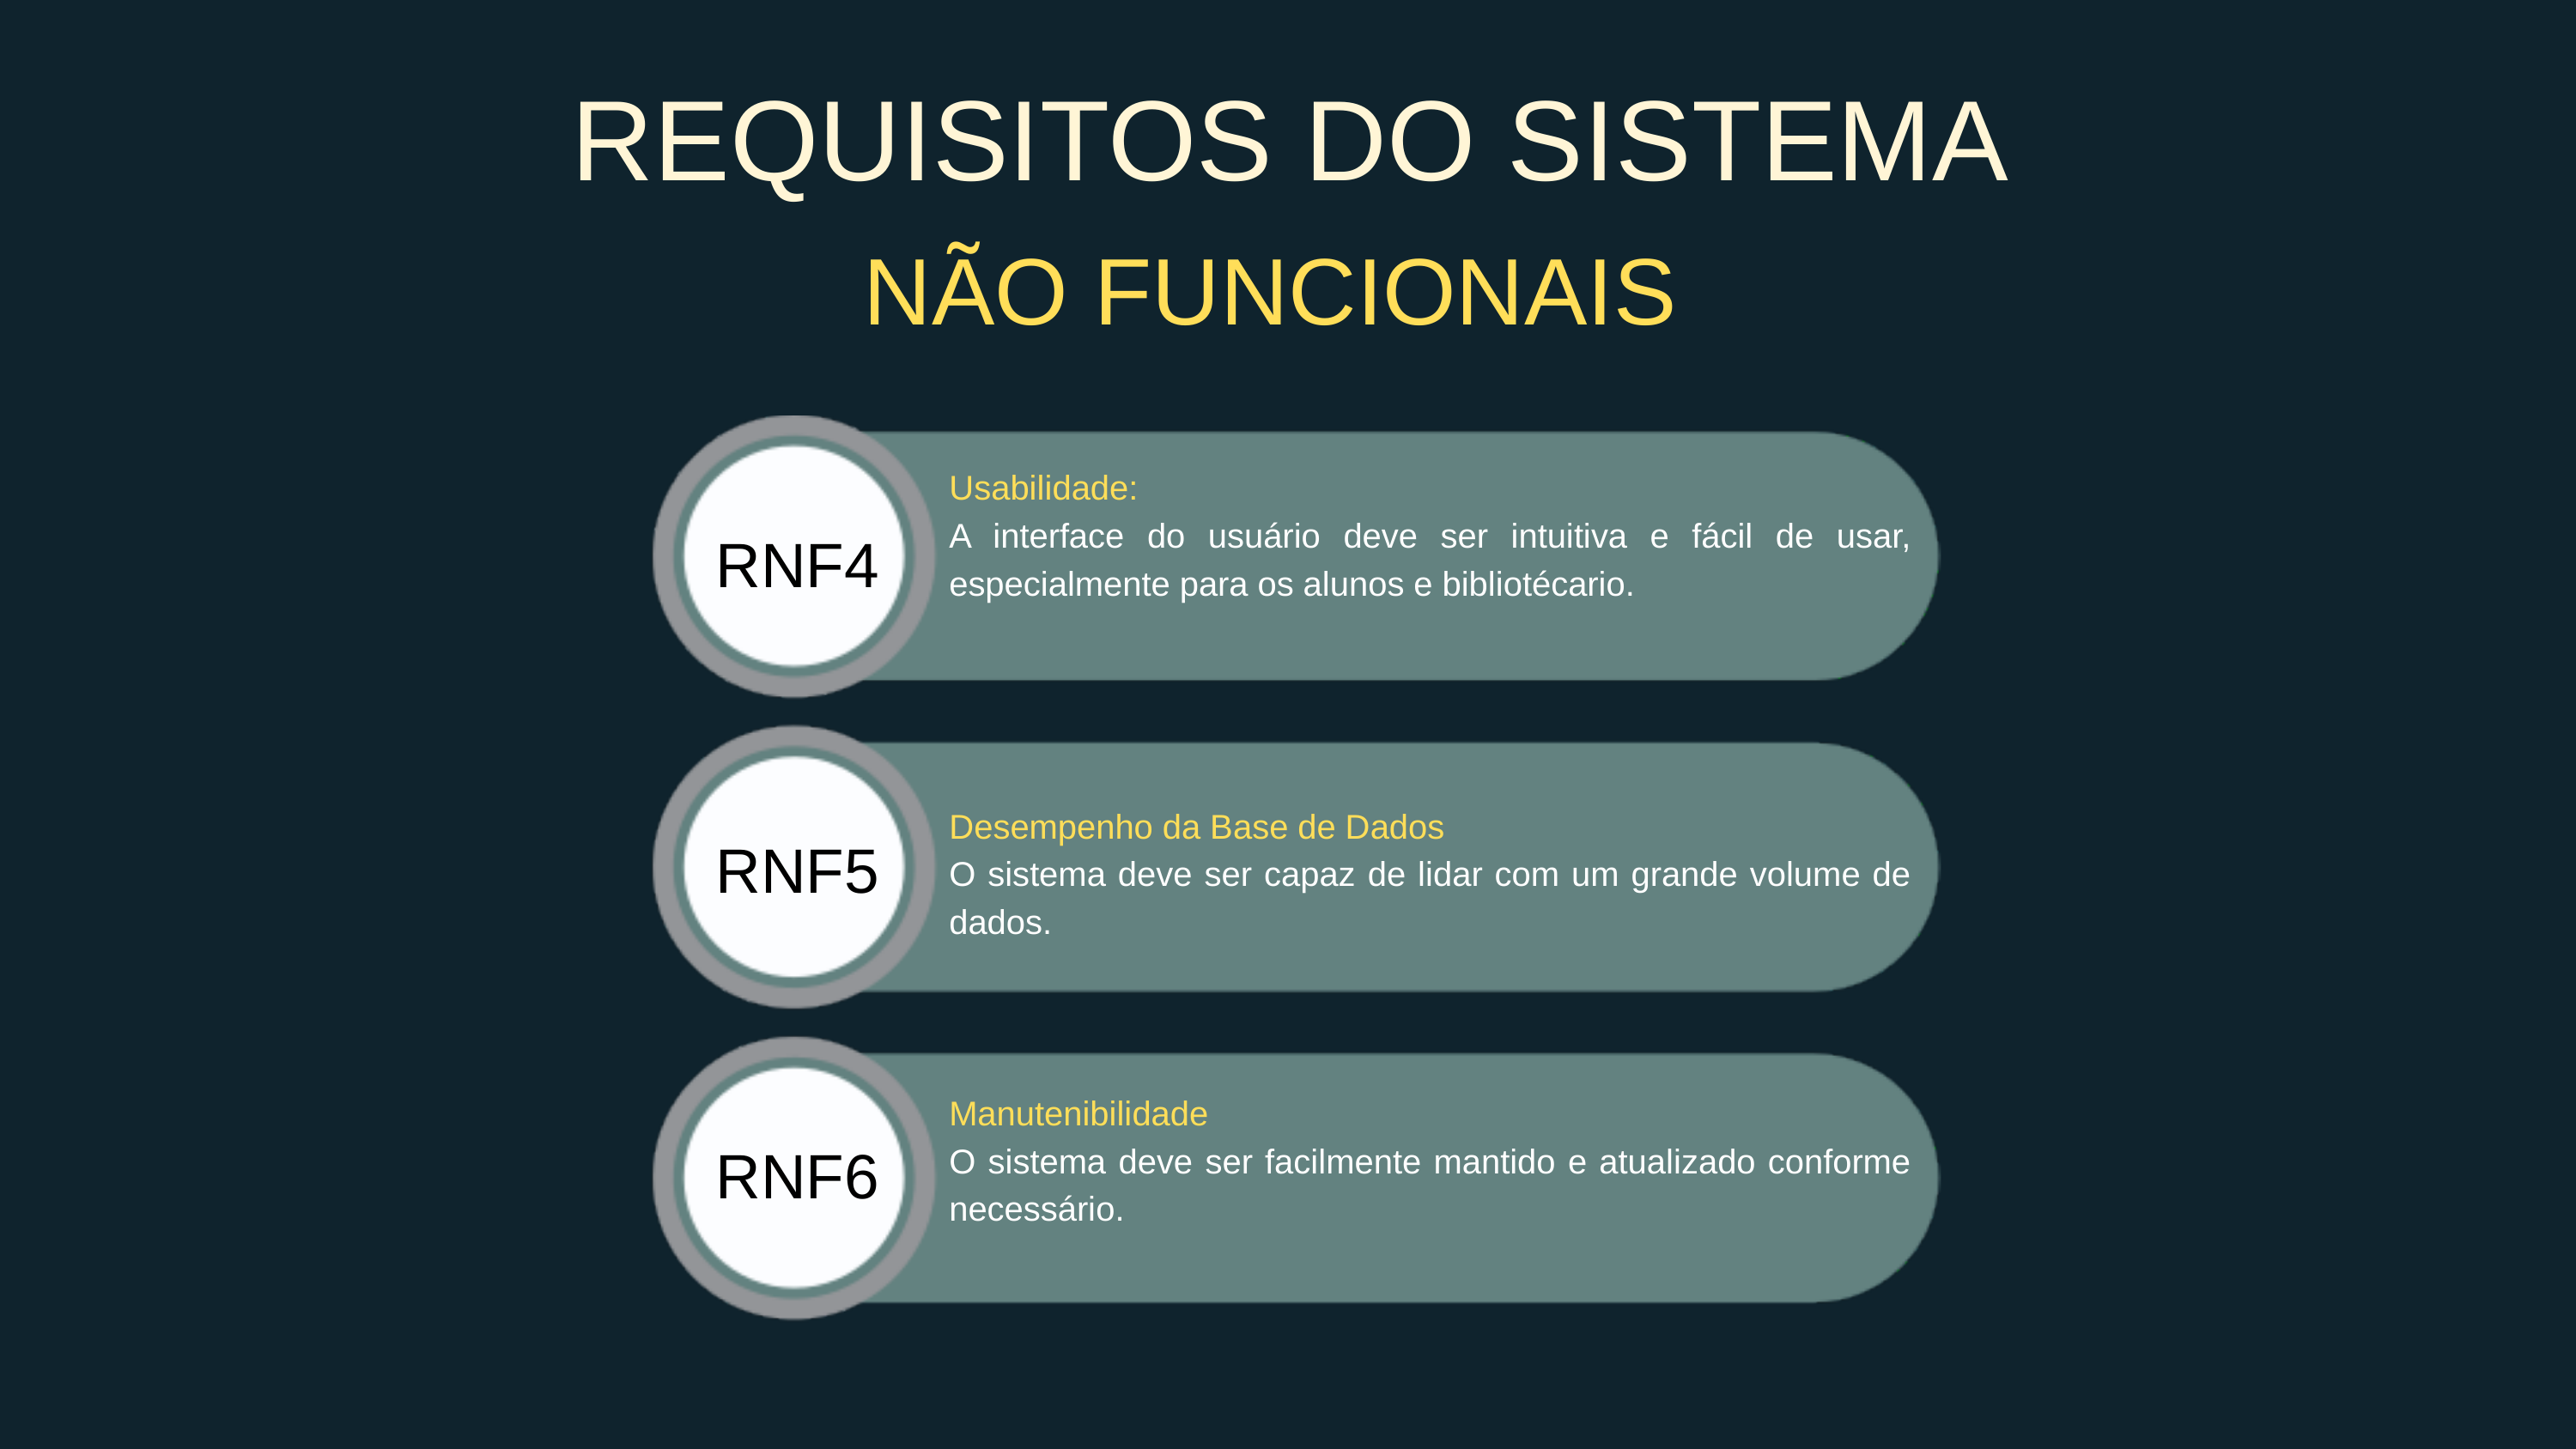

REQUISITOS DO SISTEMA
NÃO FUNCIONAIS

Usabilidade:
A interface do usuário deve ser intuitiva e fácil de usar, especialmente para os alunos e bibliotécario.

RNF4
Desempenho da Base de Dados
O sistema deve ser capaz de lidar com um grande volume de dados.
RNF5
Manutenibilidade
O sistema deve ser facilmente mantido e atualizado conforme necessário.

RNF6